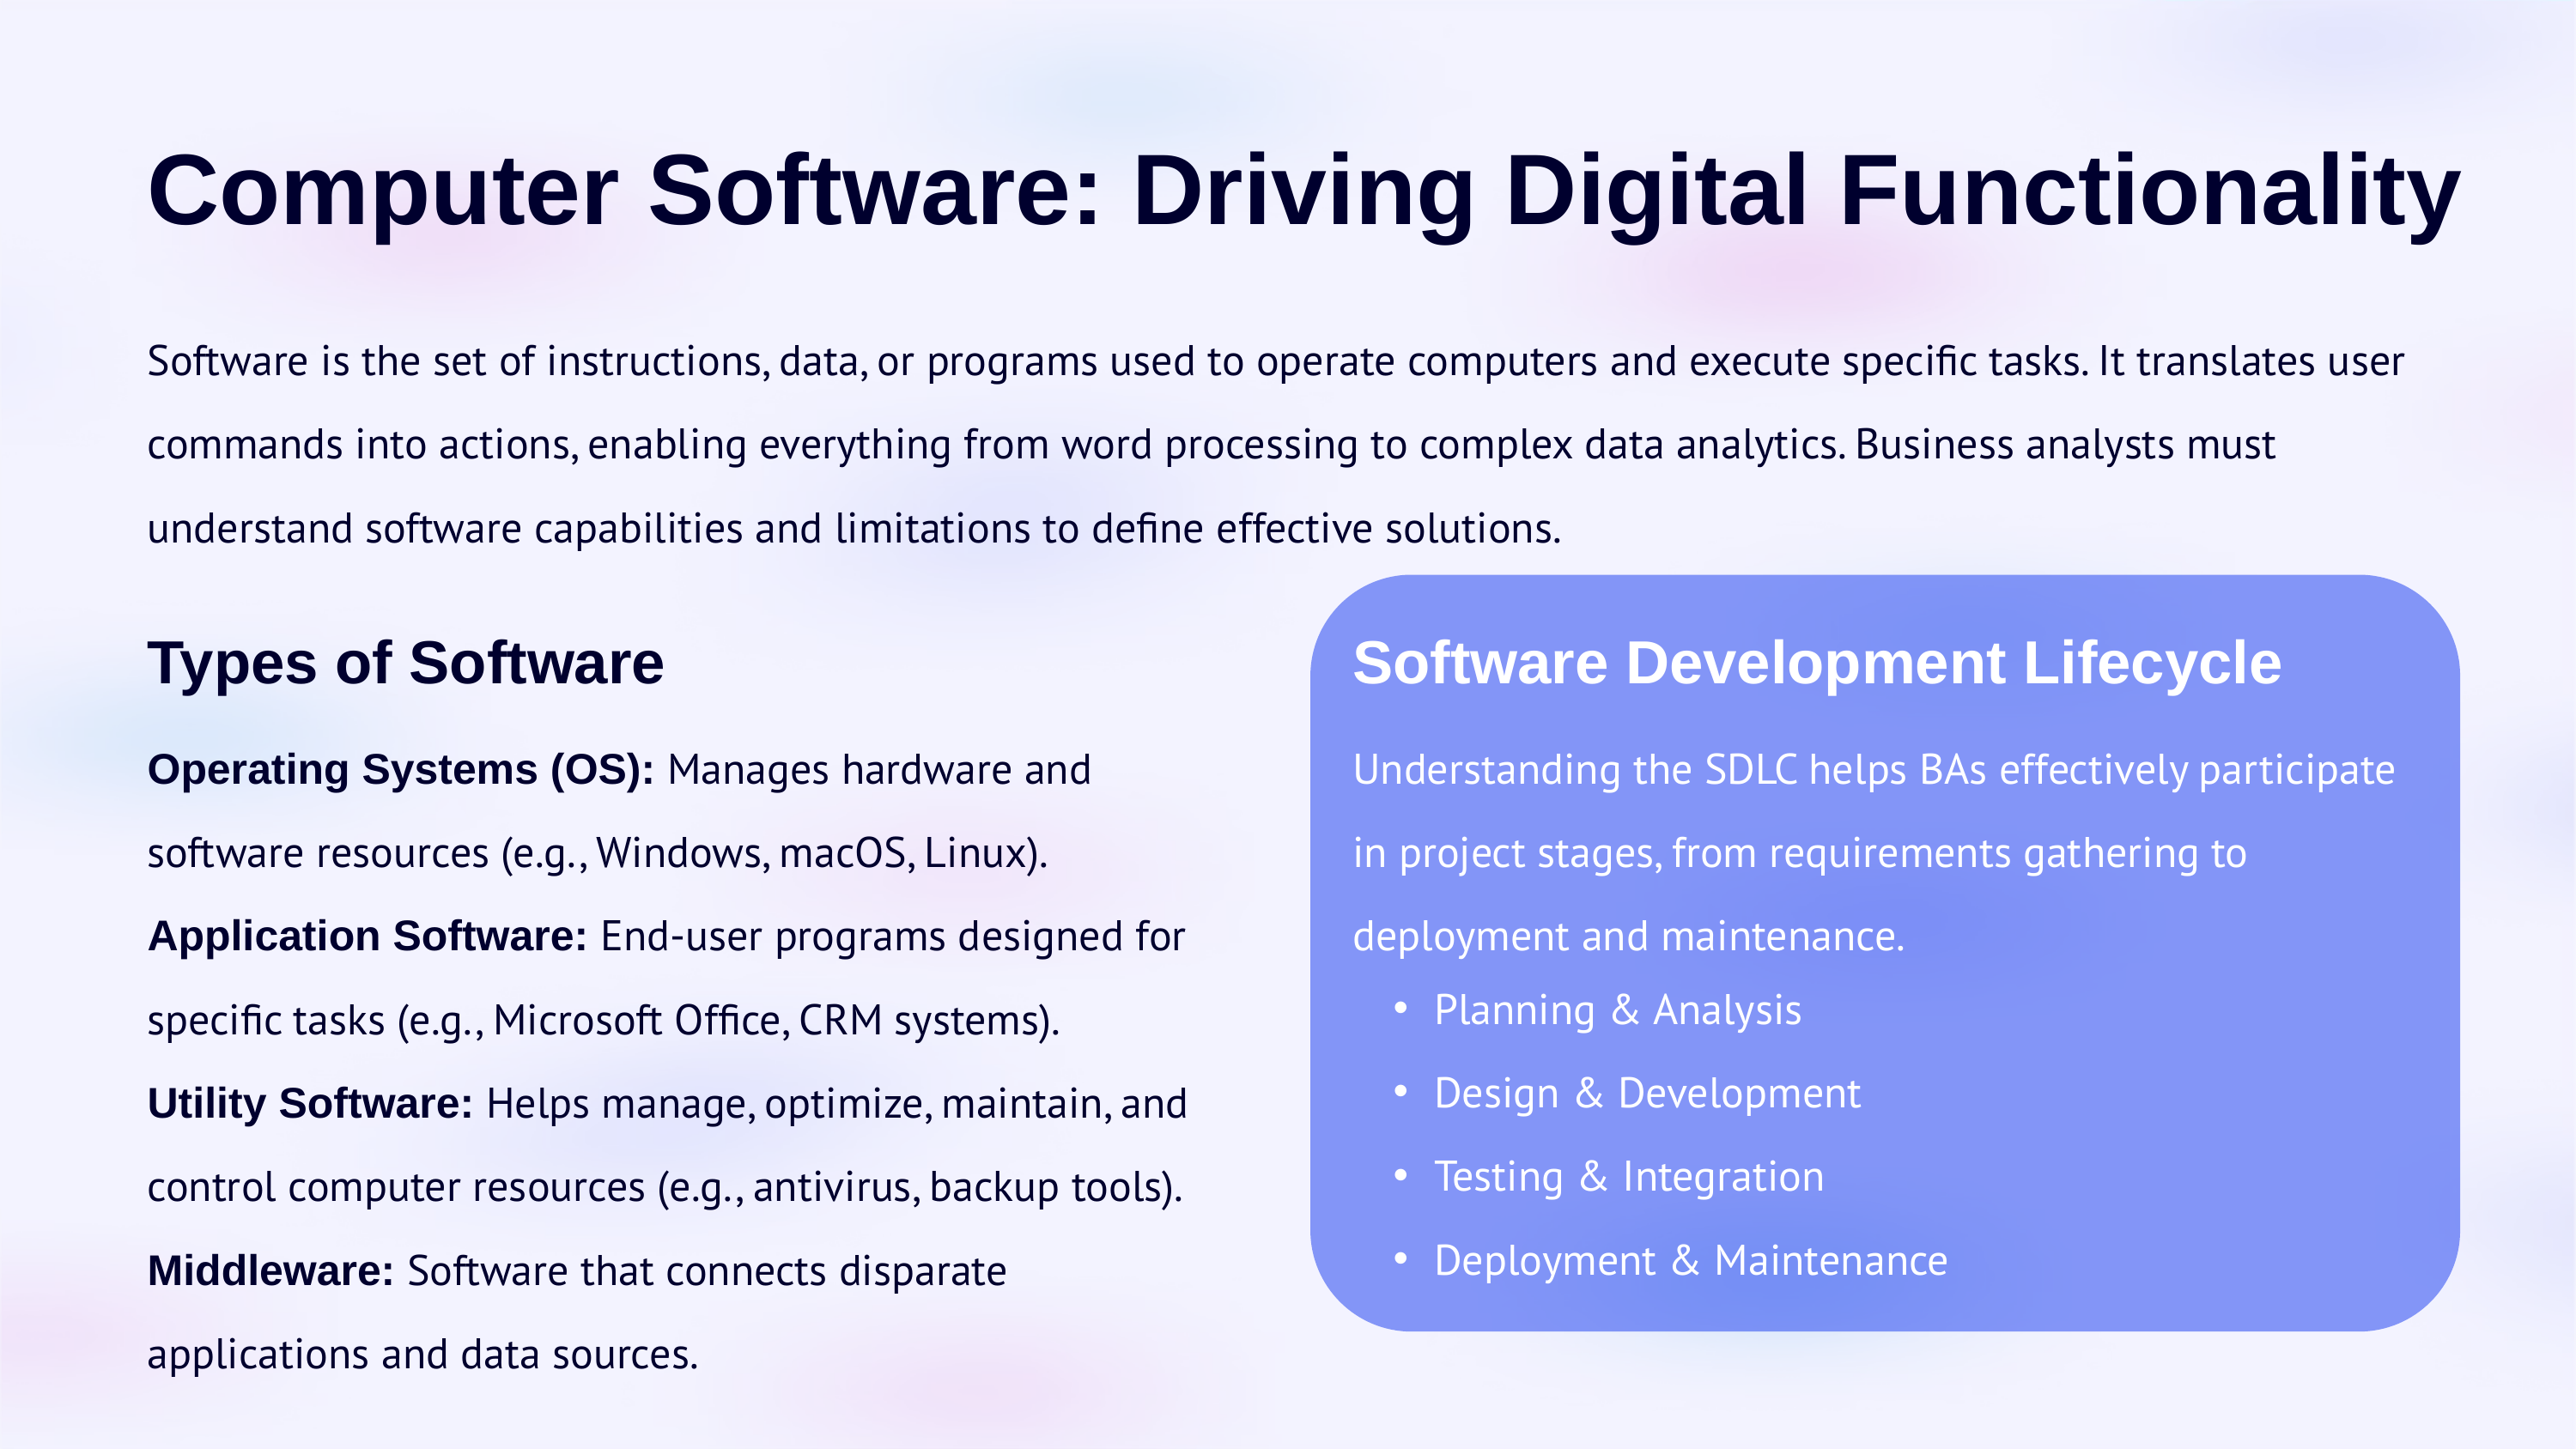

Computer Software: Driving Digital Functionality
Software is the set of instructions, data, or programs used to operate computers and execute specific tasks. It translates user commands into actions, enabling everything from word processing to complex data analytics. Business analysts must understand software capabilities and limitations to define effective solutions.

Software Development Lifecycle
Types of Software
Operating Systems (OS): Manages hardware and software resources (e.g., Windows, macOS, Linux).
Application Software: End-user programs designed for specific tasks (e.g., Microsoft Office, CRM systems).
Utility Software: Helps manage, optimize, maintain, and control computer resources (e.g., antivirus, backup tools).
Middleware: Software that connects disparate applications and data sources.
Understanding the SDLC helps BAs effectively participate in project stages, from requirements gathering to deployment and maintenance.
Planning & Analysis
Design & Development
Testing & Integration
Deployment & Maintenance